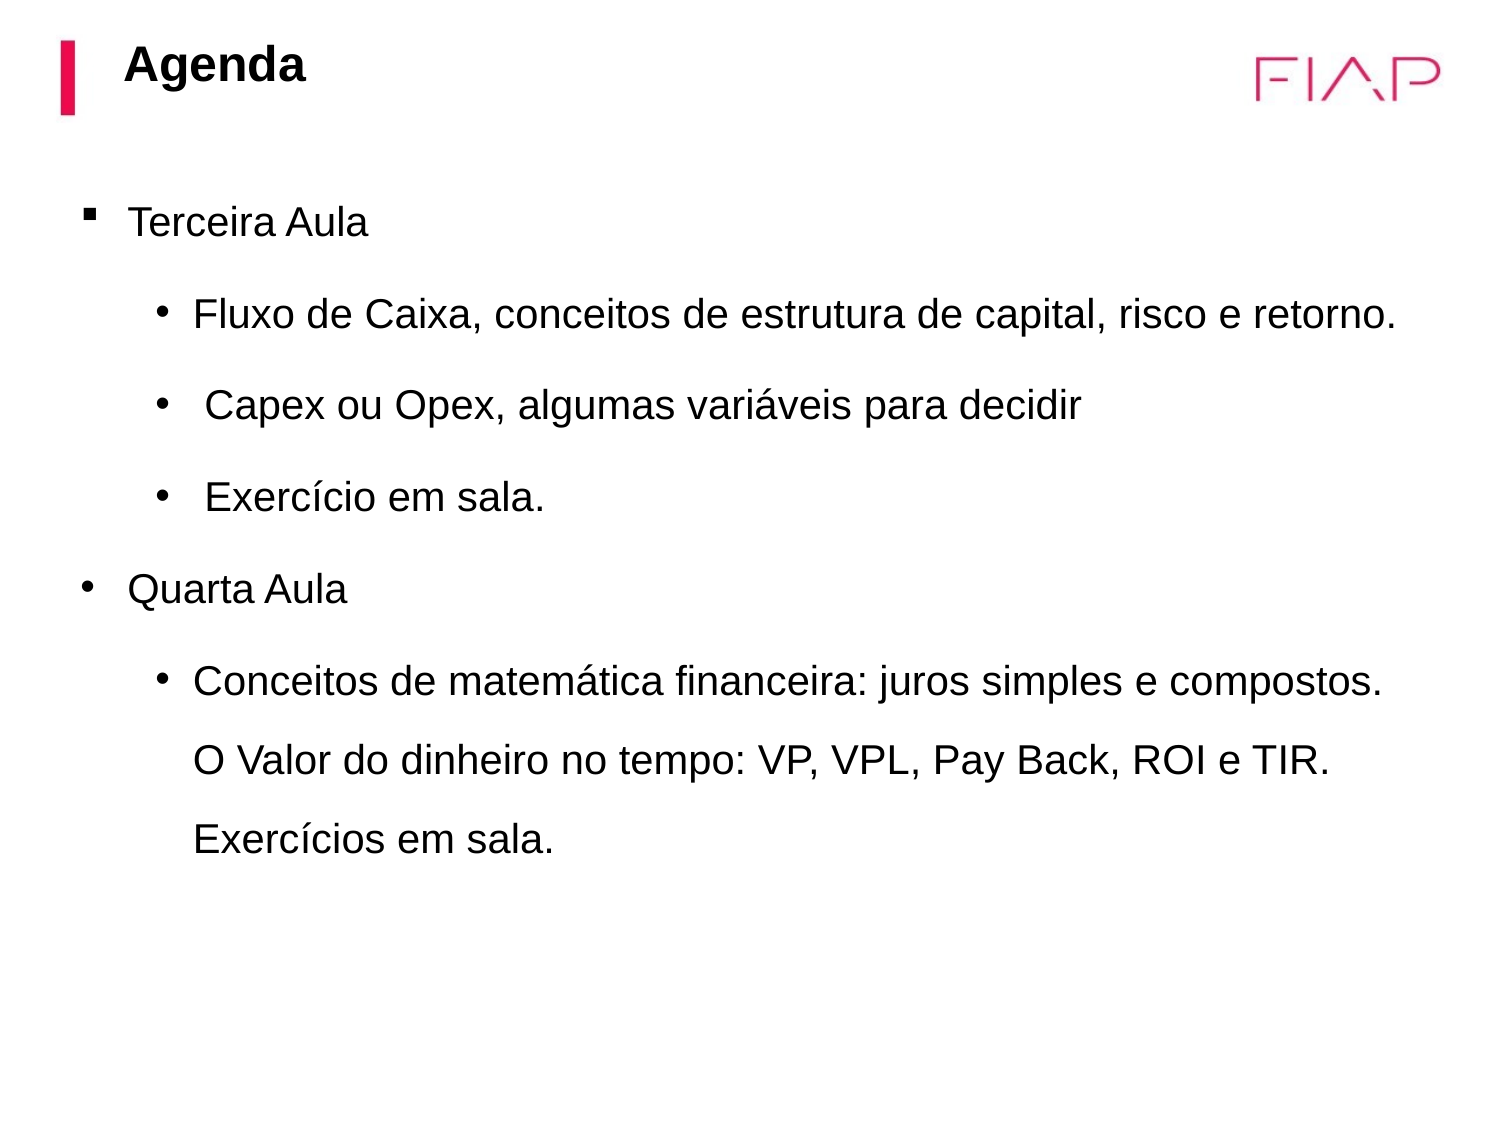

Agenda
Agenda
Terceira Aula
Fluxo de Caixa, conceitos de estrutura de capital, risco e retorno.
 Capex ou Opex, algumas variáveis para decidir
 Exercício em sala.
Quarta Aula
Conceitos de matemática financeira: juros simples e compostos. O Valor do dinheiro no tempo: VP, VPL, Pay Back, ROI e TIR. Exercícios em sala.